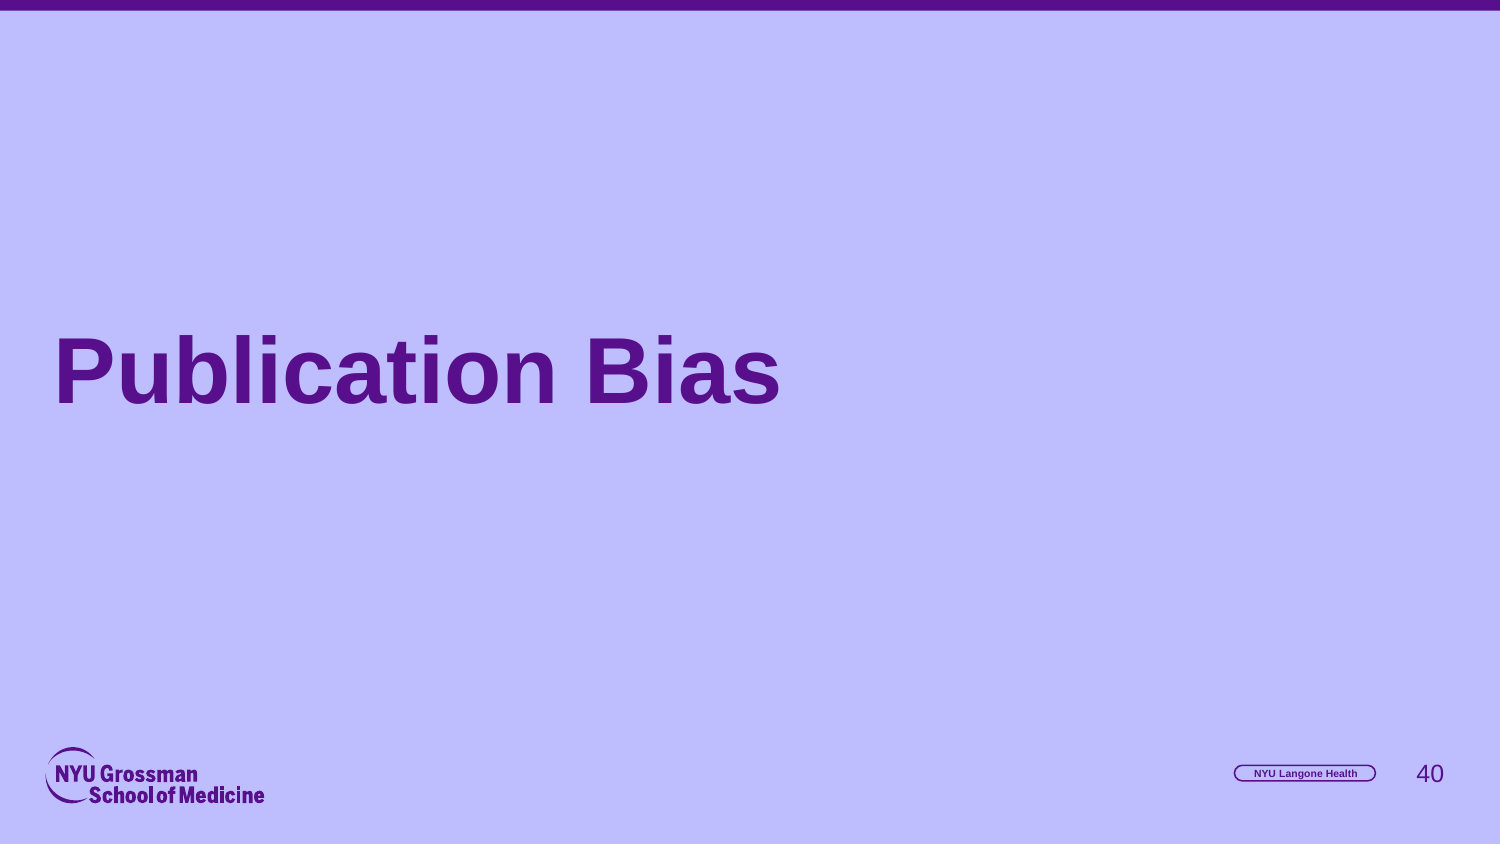

# Publication Bias
40
NYU Langone Health